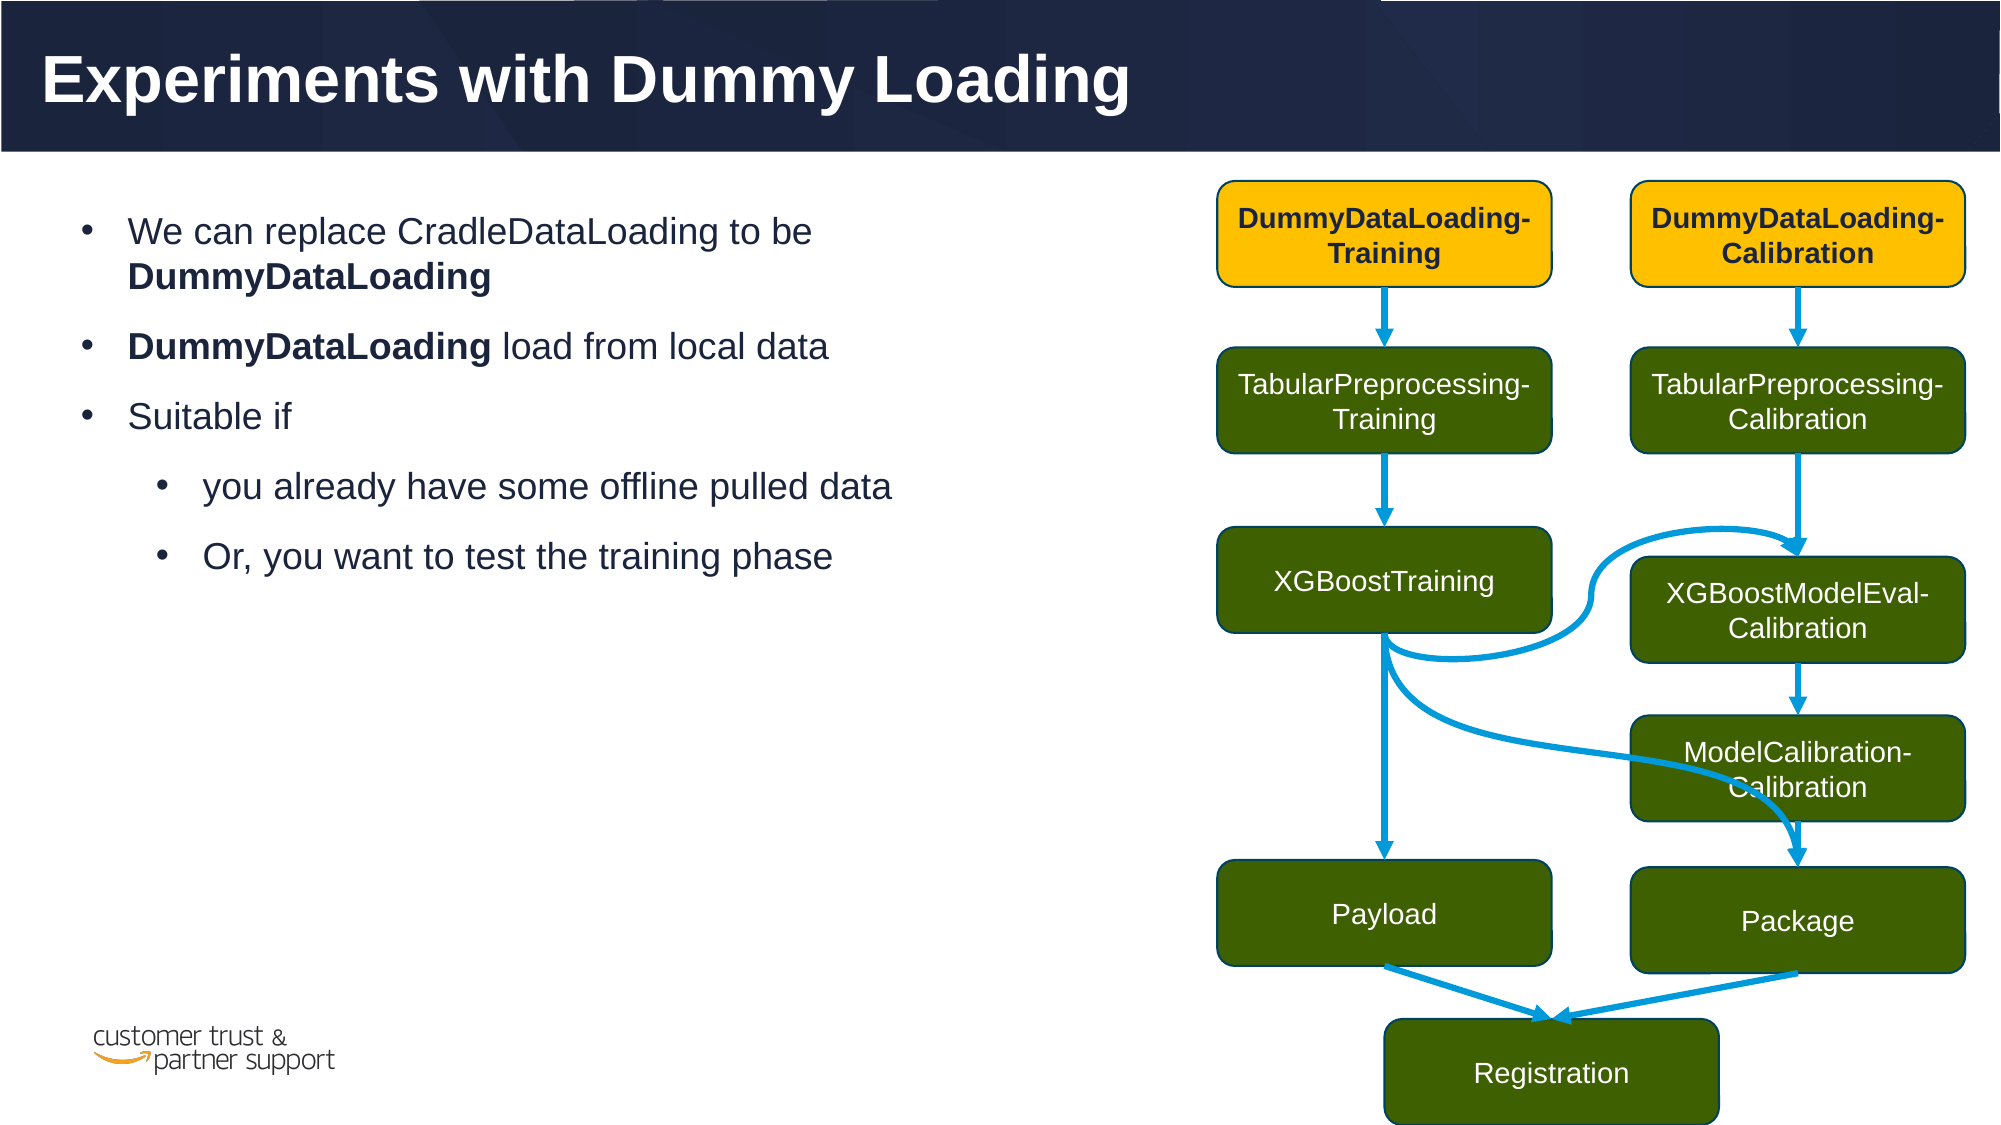

Experiments with Dummy Loading

DummyDataLoading-Training
DummyDataLoading-Calibration
We can replace CradleDataLoading to be DummyDataLoading
DummyDataLoading load from local data
Suitable if
you already have some offline pulled data
Or, you want to test the training phase
TabularPreprocessing-Training
TabularPreprocessing-Calibration
XGBoostTraining
XGBoostModelEval-Calibration
ModelCalibration-Calibration
Payload
Package
Registration